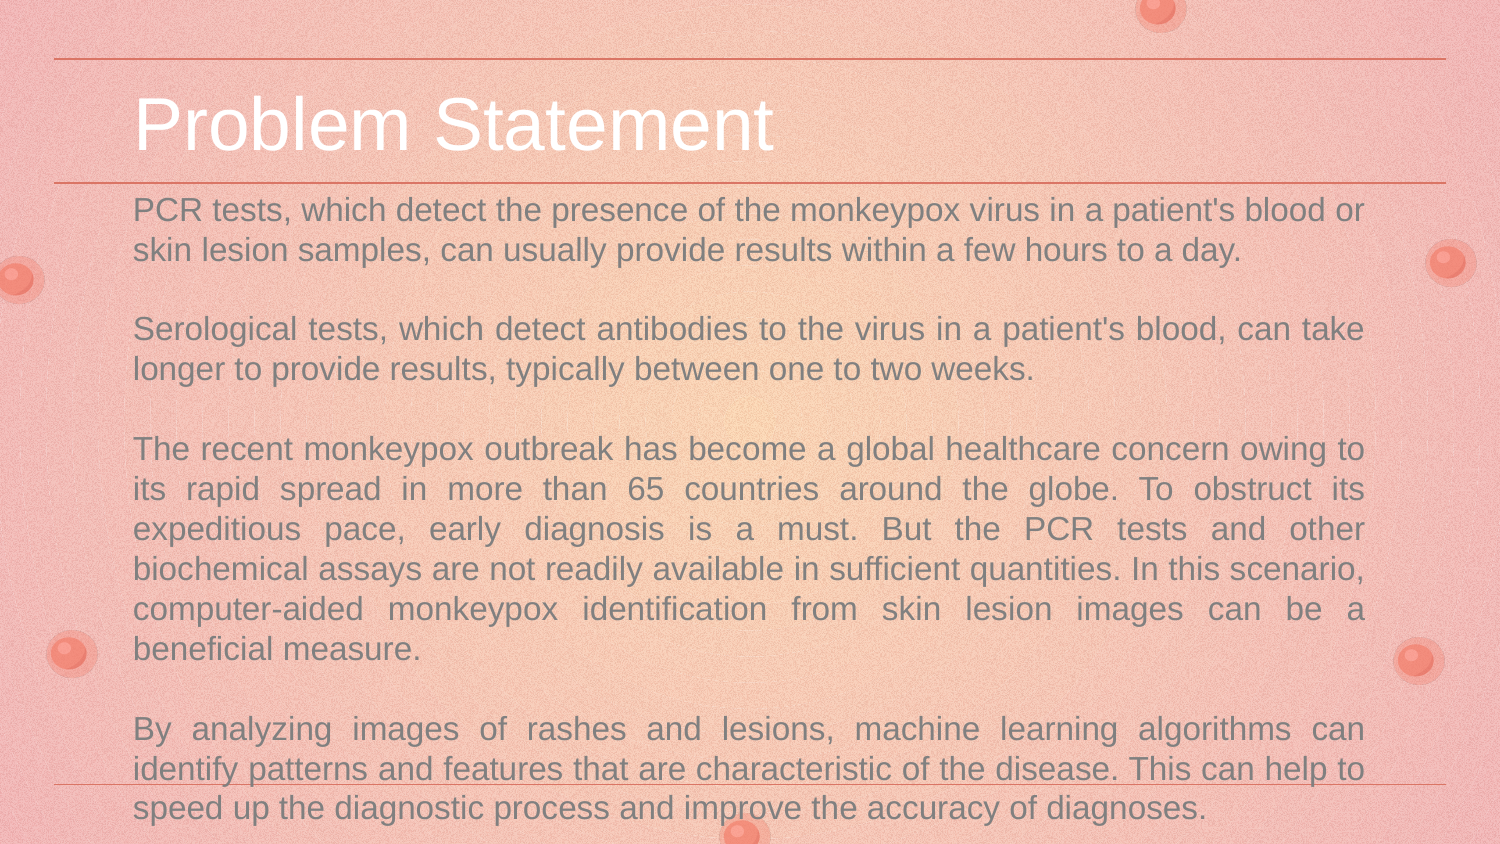

# Problem Statement
PCR tests, which detect the presence of the monkeypox virus in a patient's blood or skin lesion samples, can usually provide results within a few hours to a day.

Serological tests, which detect antibodies to the virus in a patient's blood, can take longer to provide results, typically between one to two weeks.

The recent monkeypox outbreak has become a global healthcare concern owing to its rapid spread in more than 65 countries around the globe. To obstruct its expeditious pace, early diagnosis is a must. But the PCR tests and other biochemical assays are not readily available in sufficient quantities. In this scenario, computer-aided monkeypox identification from skin lesion images can be a beneficial measure.

By analyzing images of rashes and lesions, machine learning algorithms can identify patterns and features that are characteristic of the disease. This can help to speed up the diagnostic process and improve the accuracy of diagnoses.